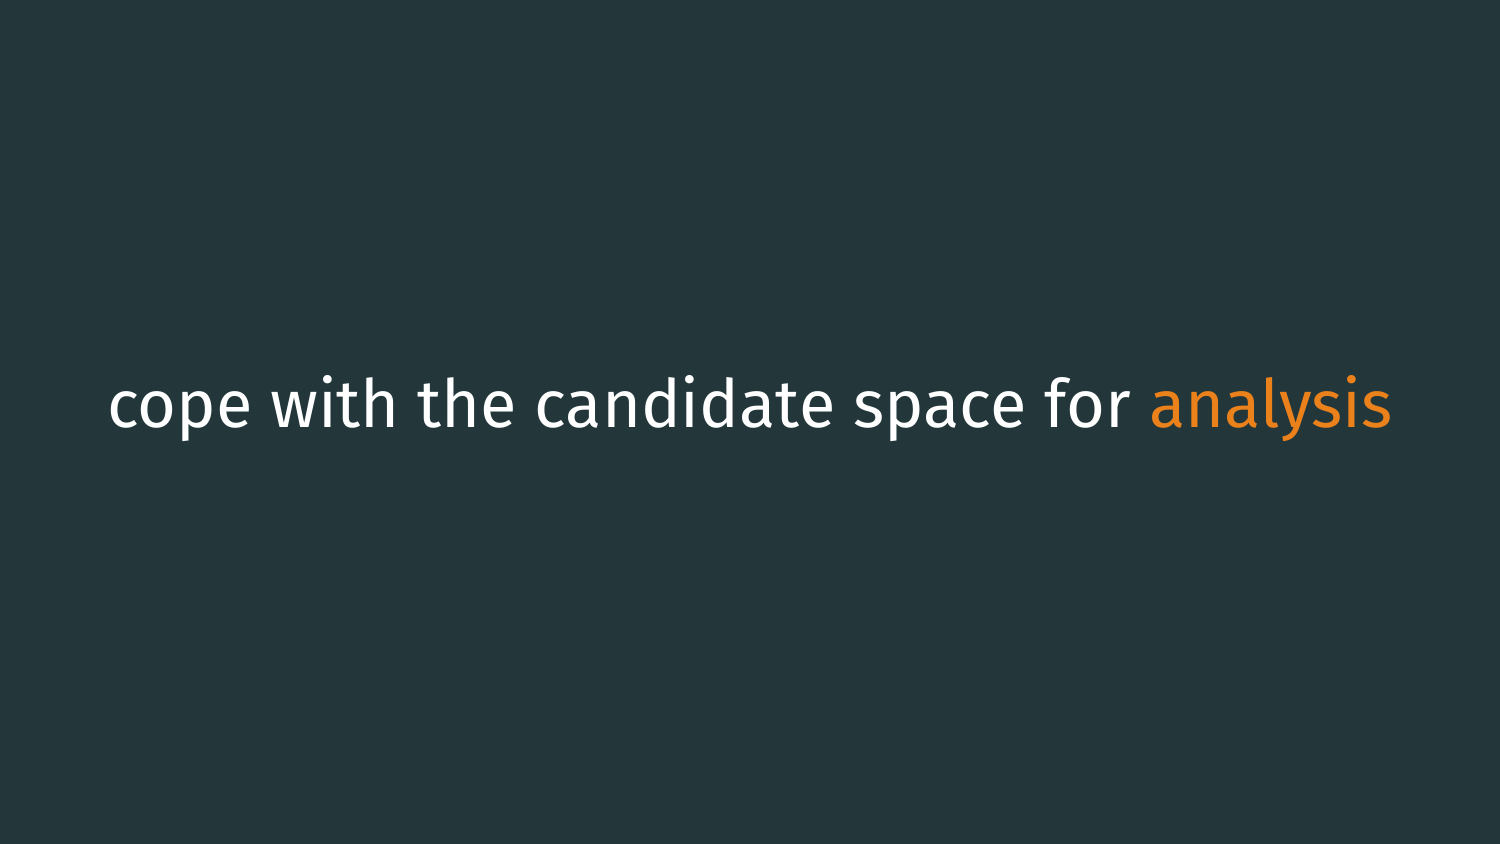

cope with the candidate space for analysis